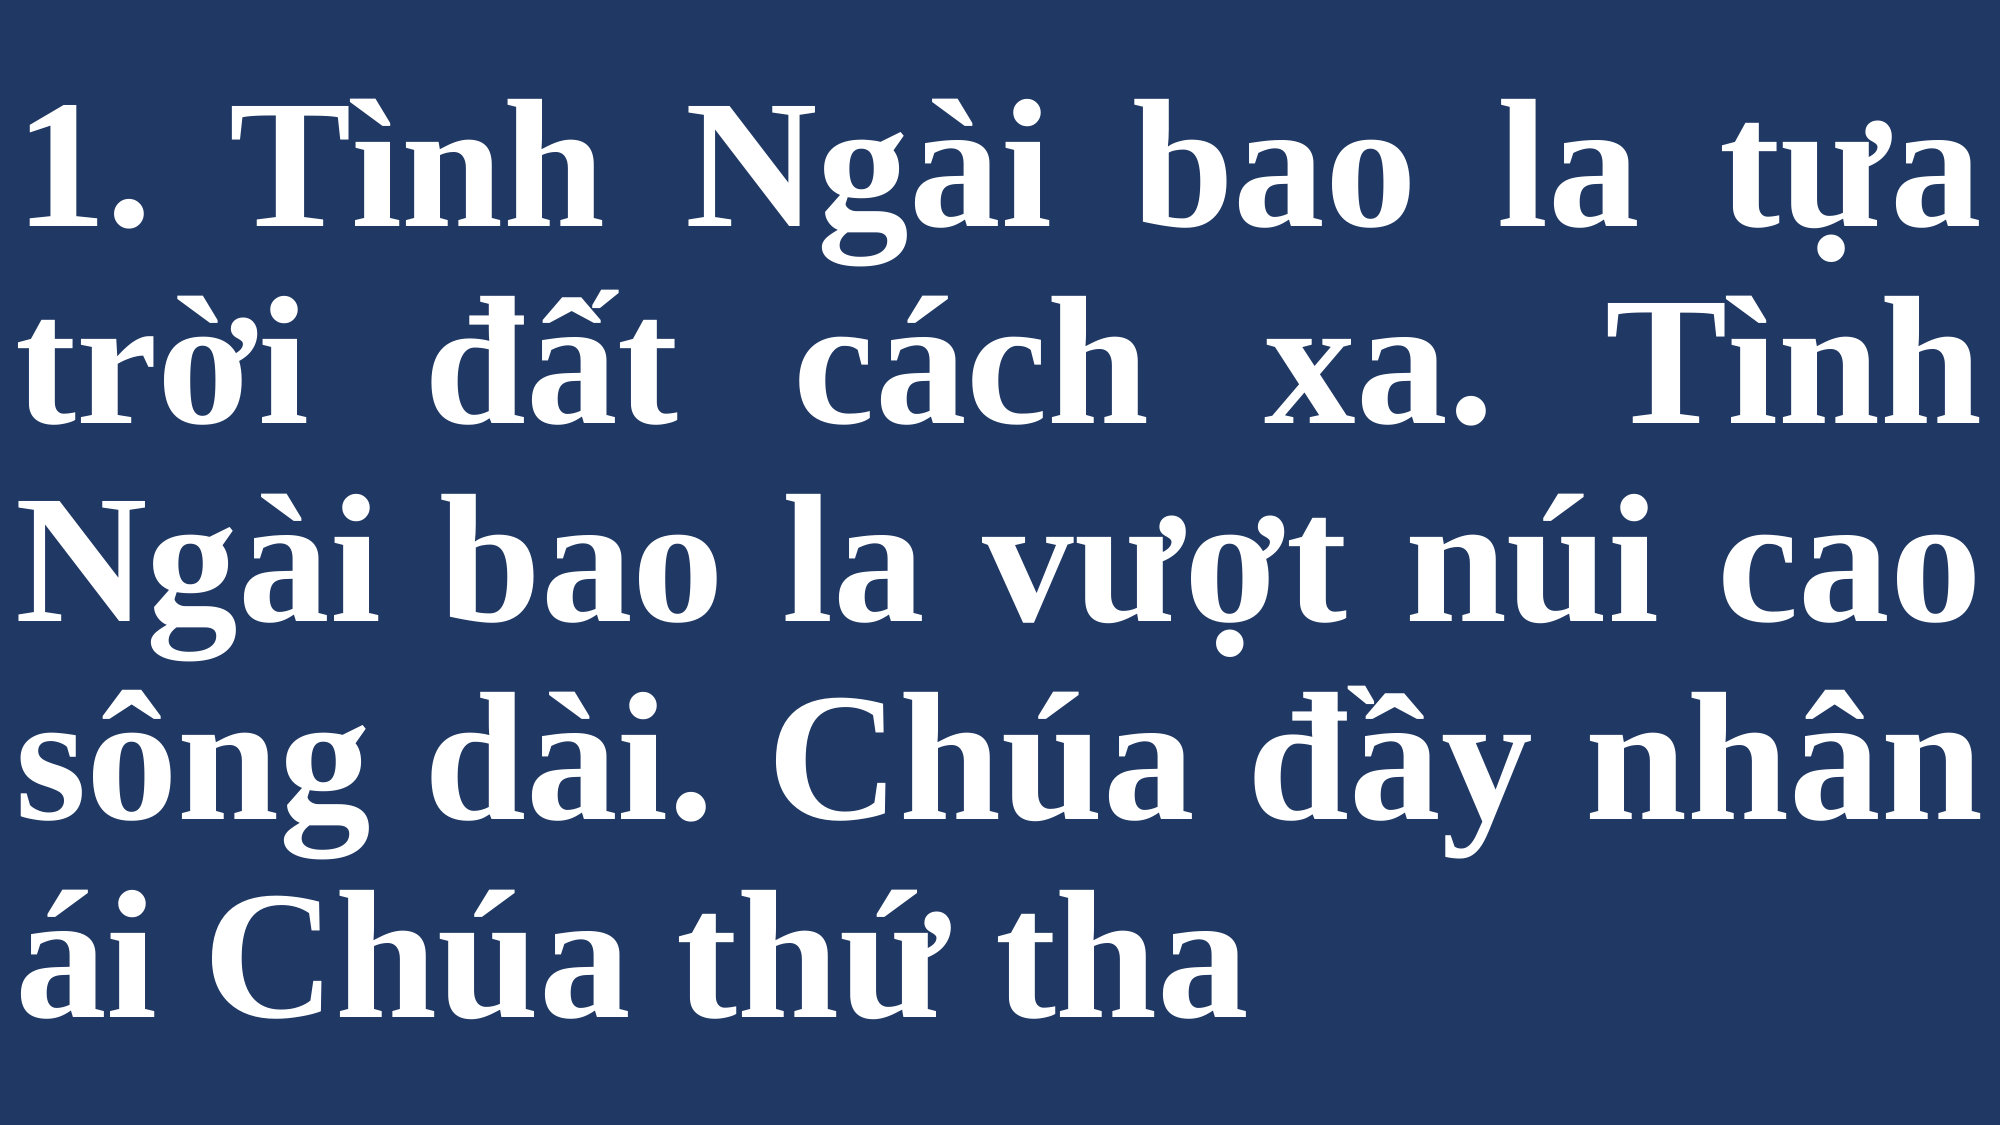

# 1. Tình Ngài bao la tựa trời đất cách xa. Tình Ngài bao la vượt núi cao sông dài. Chúa đầy nhân ái Chúa thứ tha